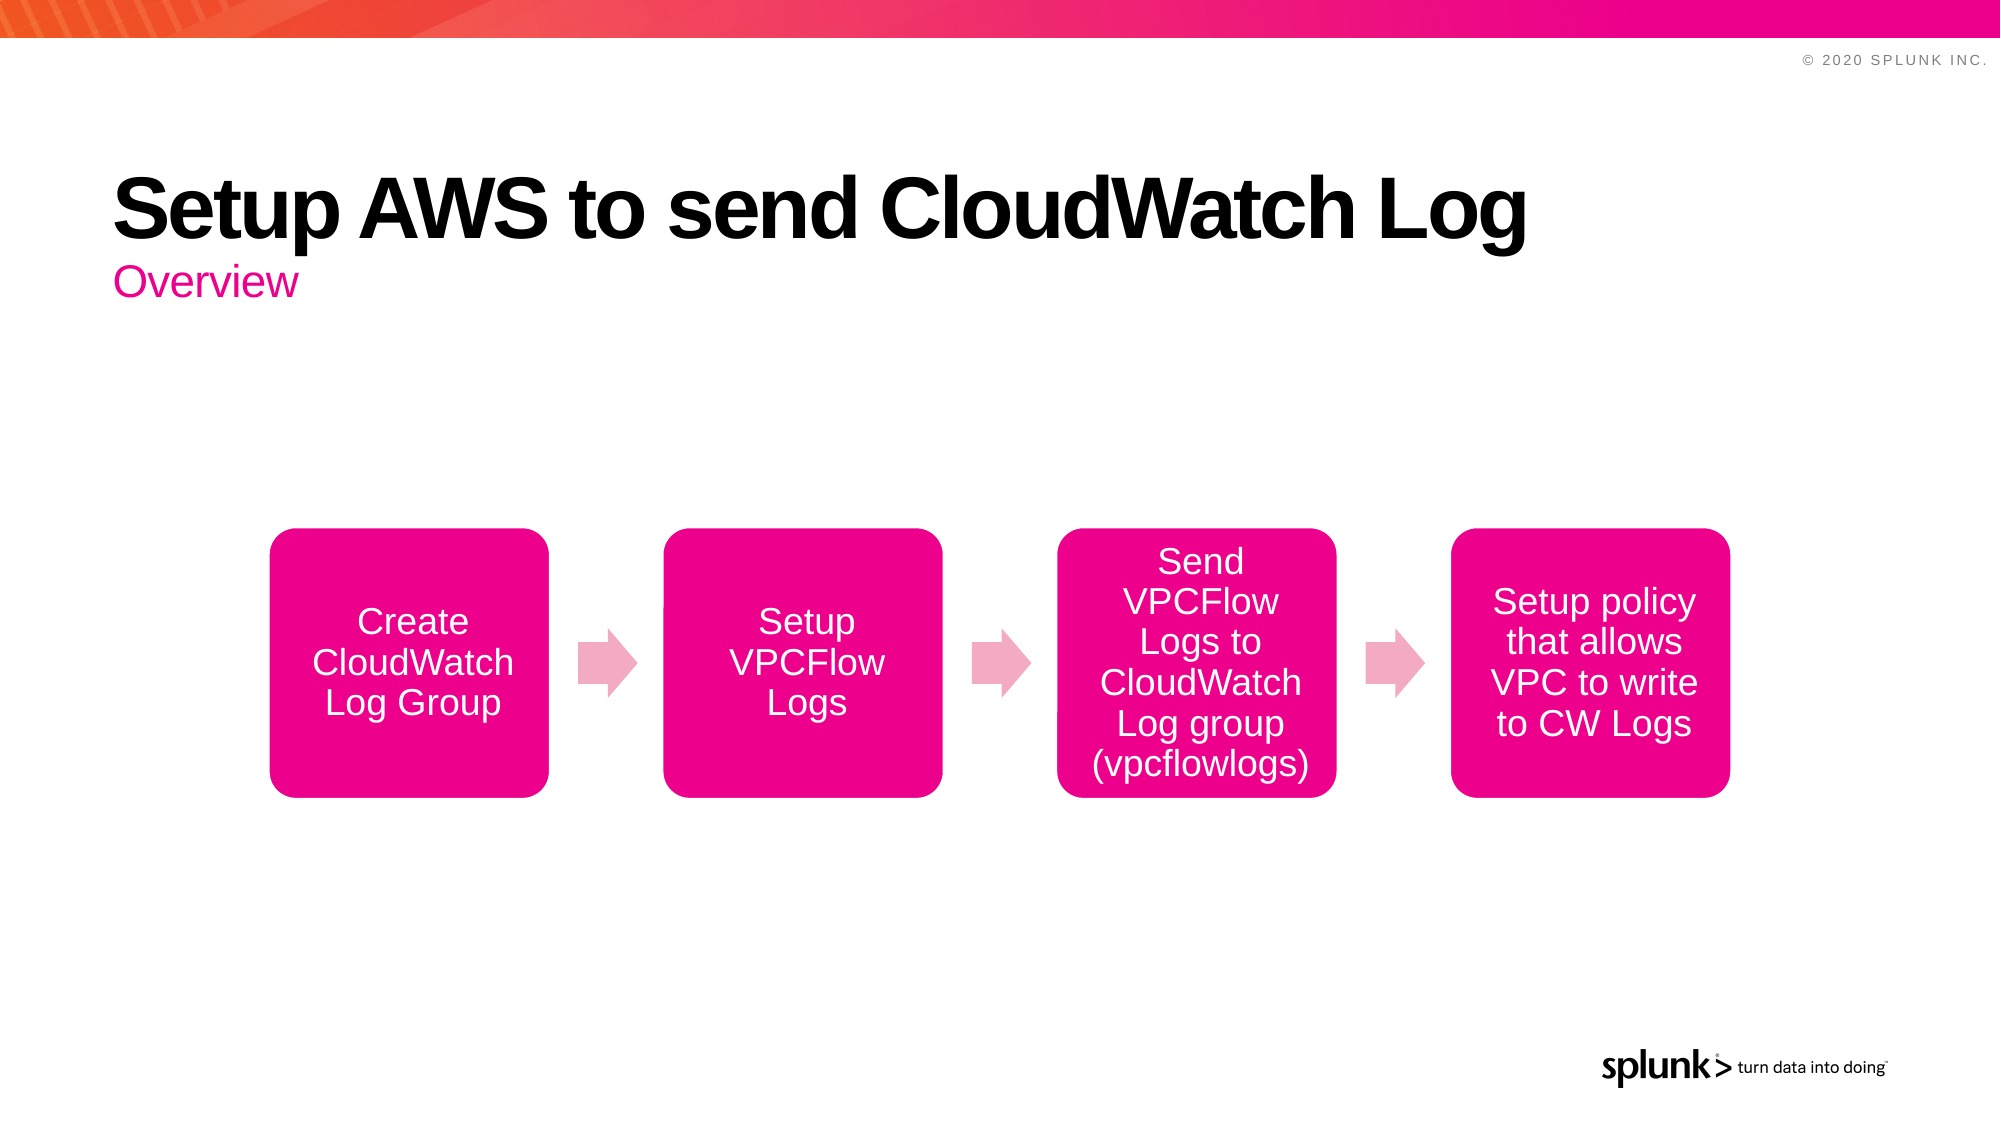

# Setup AWS to send CloudWatch Log
Overview
Create CloudWatch Log Group

Setup VPCFlow Logs

Send VPCFlow Logs to CloudWatch Log group (vpcflowlogs)

Setup policy that allows VPC to write to CW Logs